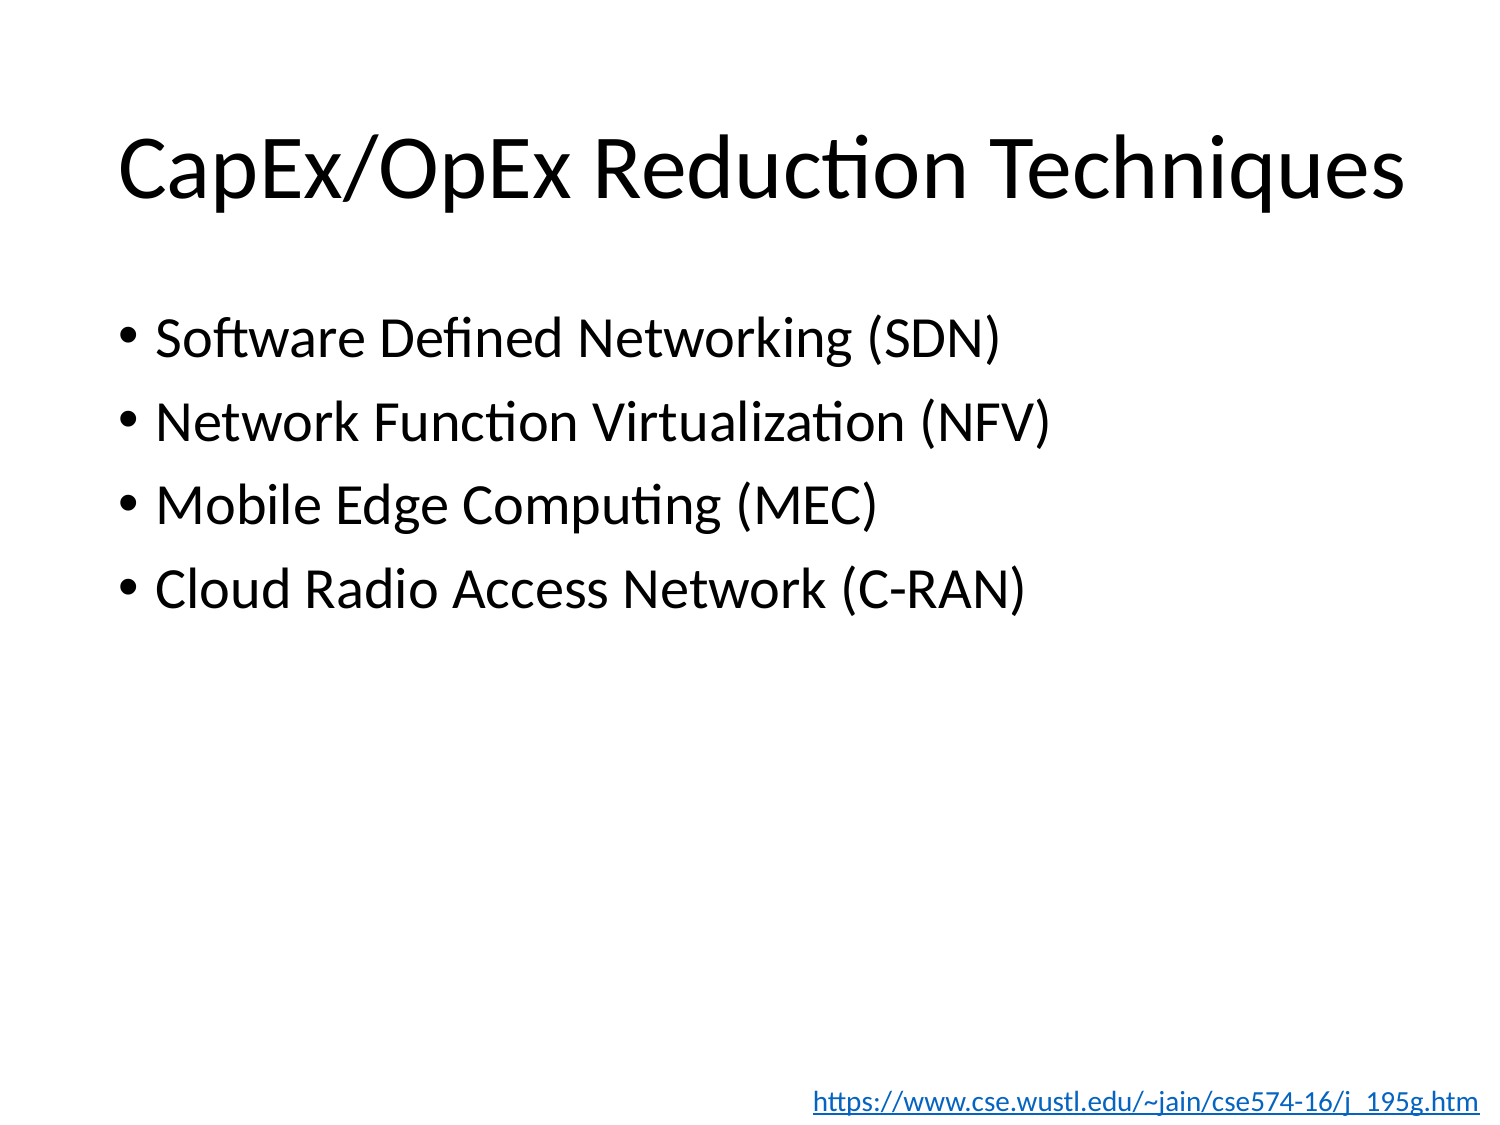

# CapEx/OpEx Reduction Techniques
Software Defined Networking (SDN)
Network Function Virtualization (NFV)
Mobile Edge Computing (MEC)
Cloud Radio Access Network (C-RAN)
https://www.cse.wustl.edu/~jain/cse574-16/j_195g.htm